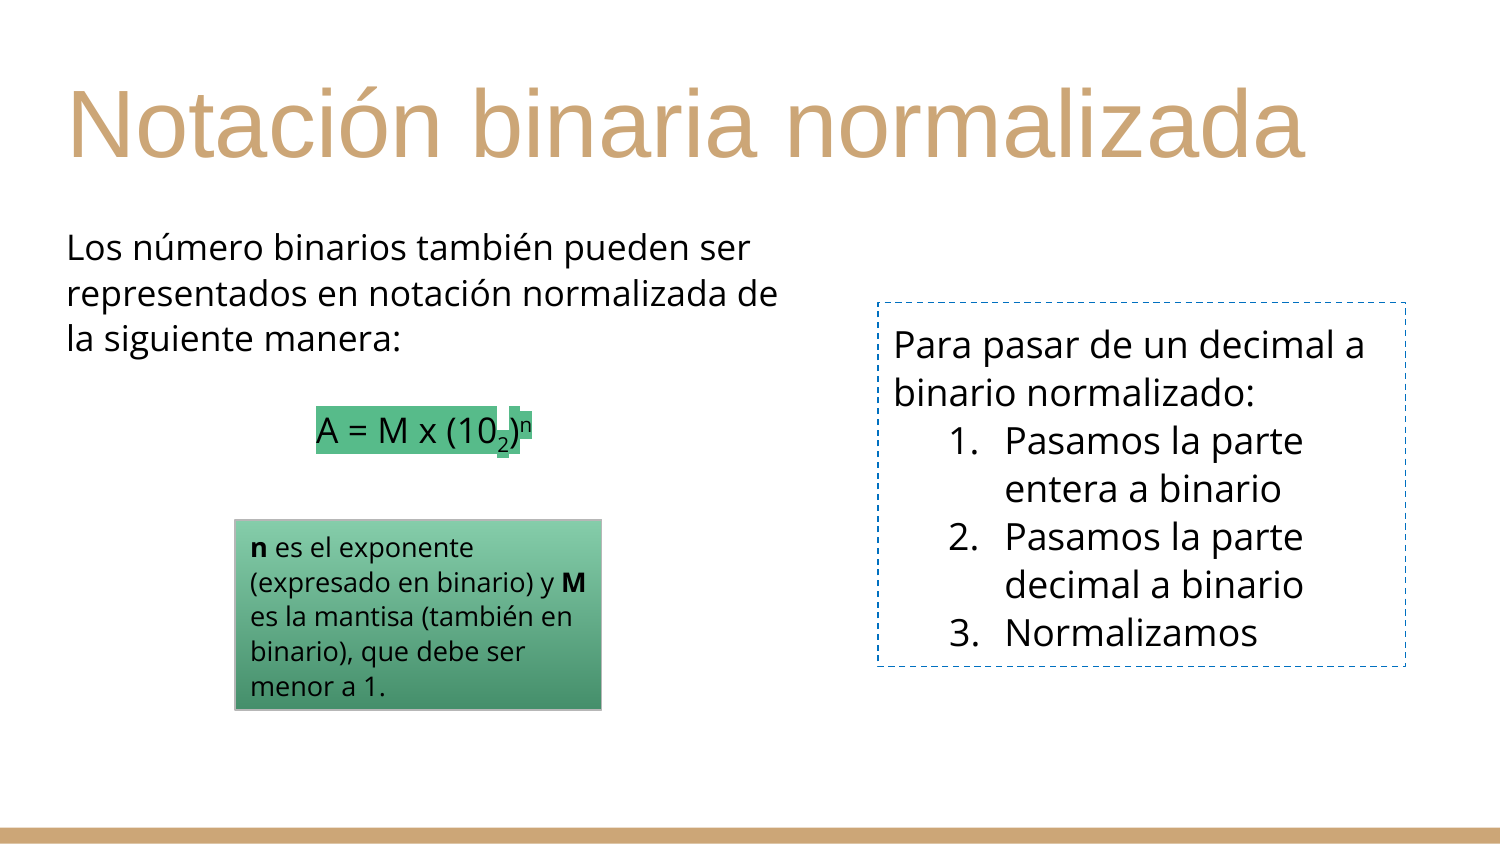

# Notación binaria normalizada
Los número binarios también pueden ser representados en notación normalizada de la siguiente manera:

A = M x (102)n

Para pasar de un decimal a binario normalizado:
Pasamos la parte entera a binario
Pasamos la parte decimal a binario
Normalizamos
n es el exponente (expresado en binario) y M es la mantisa (también en binario), que debe ser menor a 1.